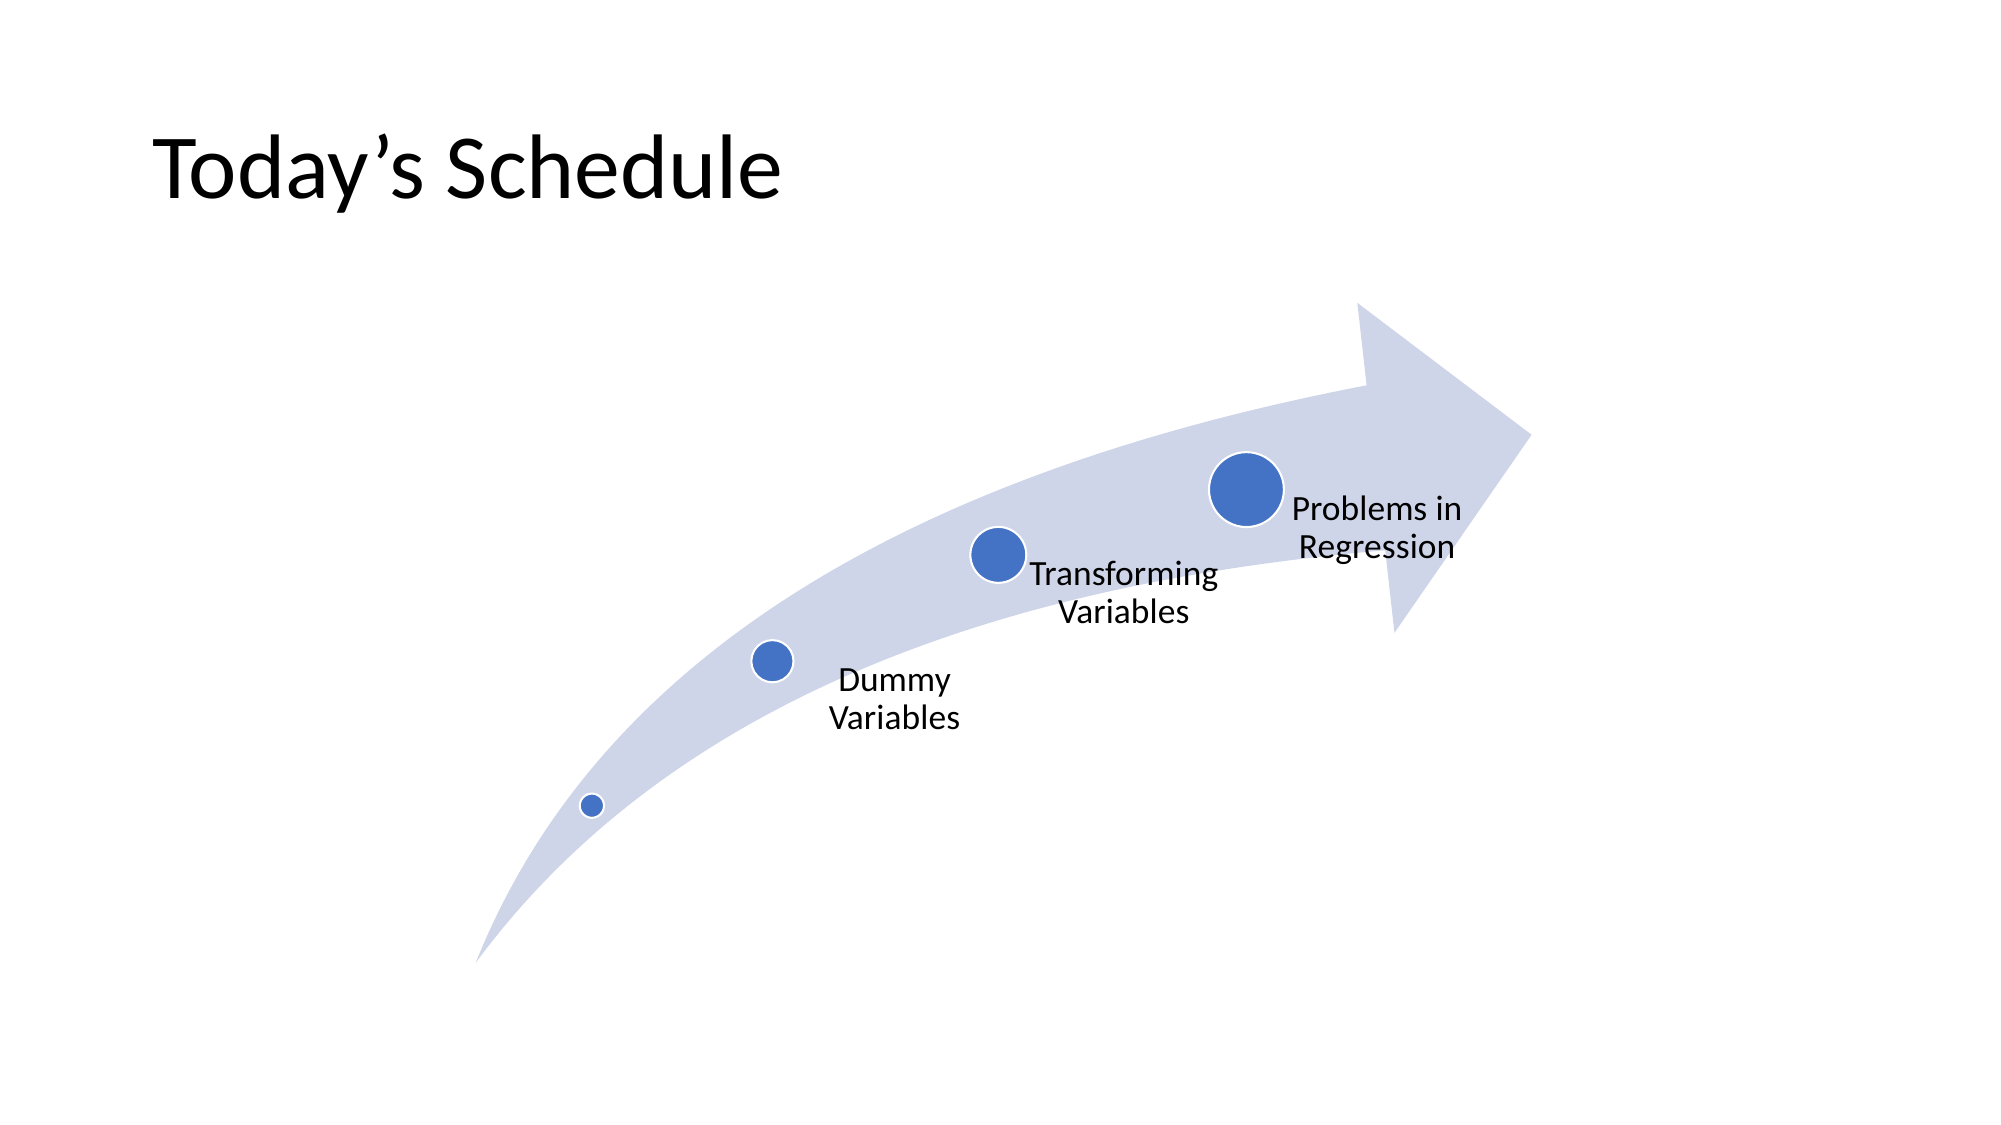

# Today’s Schedule

Dummy Variables
Transforming Variables
Problems in Regression